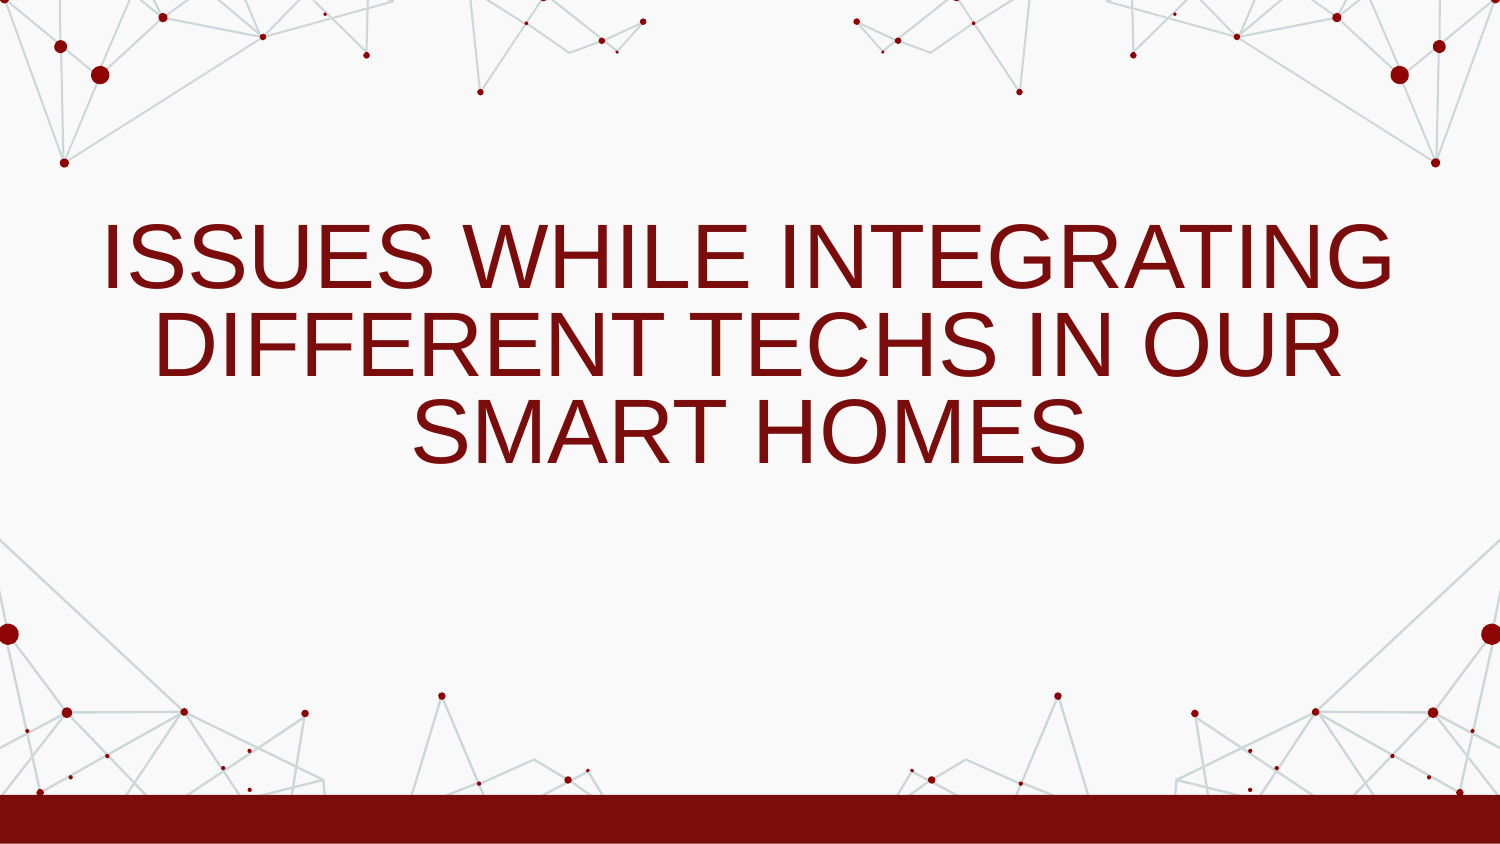

# ISSUES WHILE INTEGRATING DIFFERENT TECHS IN OUR SMART HOMES